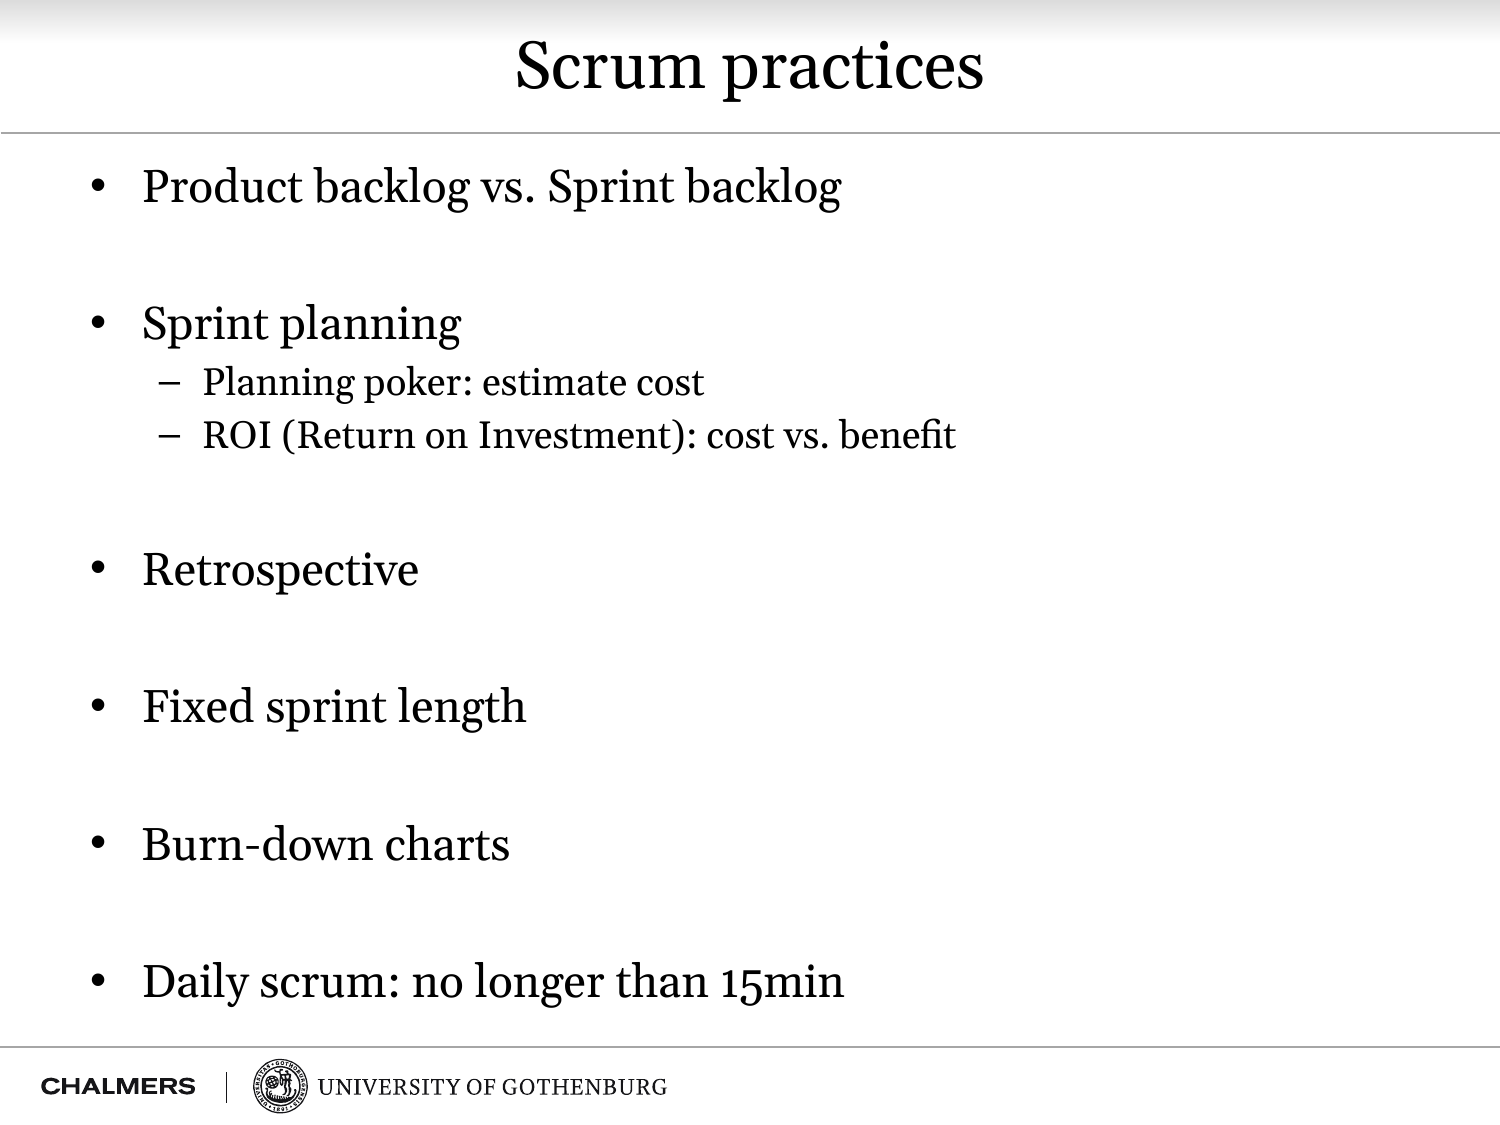

# Scrum practices
Product backlog vs. Sprint backlog

Sprint planning
Planning poker: estimate cost
ROI (Return on Investment): cost vs. benefit

Retrospective

Fixed sprint length

Burn-down charts

Daily scrum: no longer than 15min